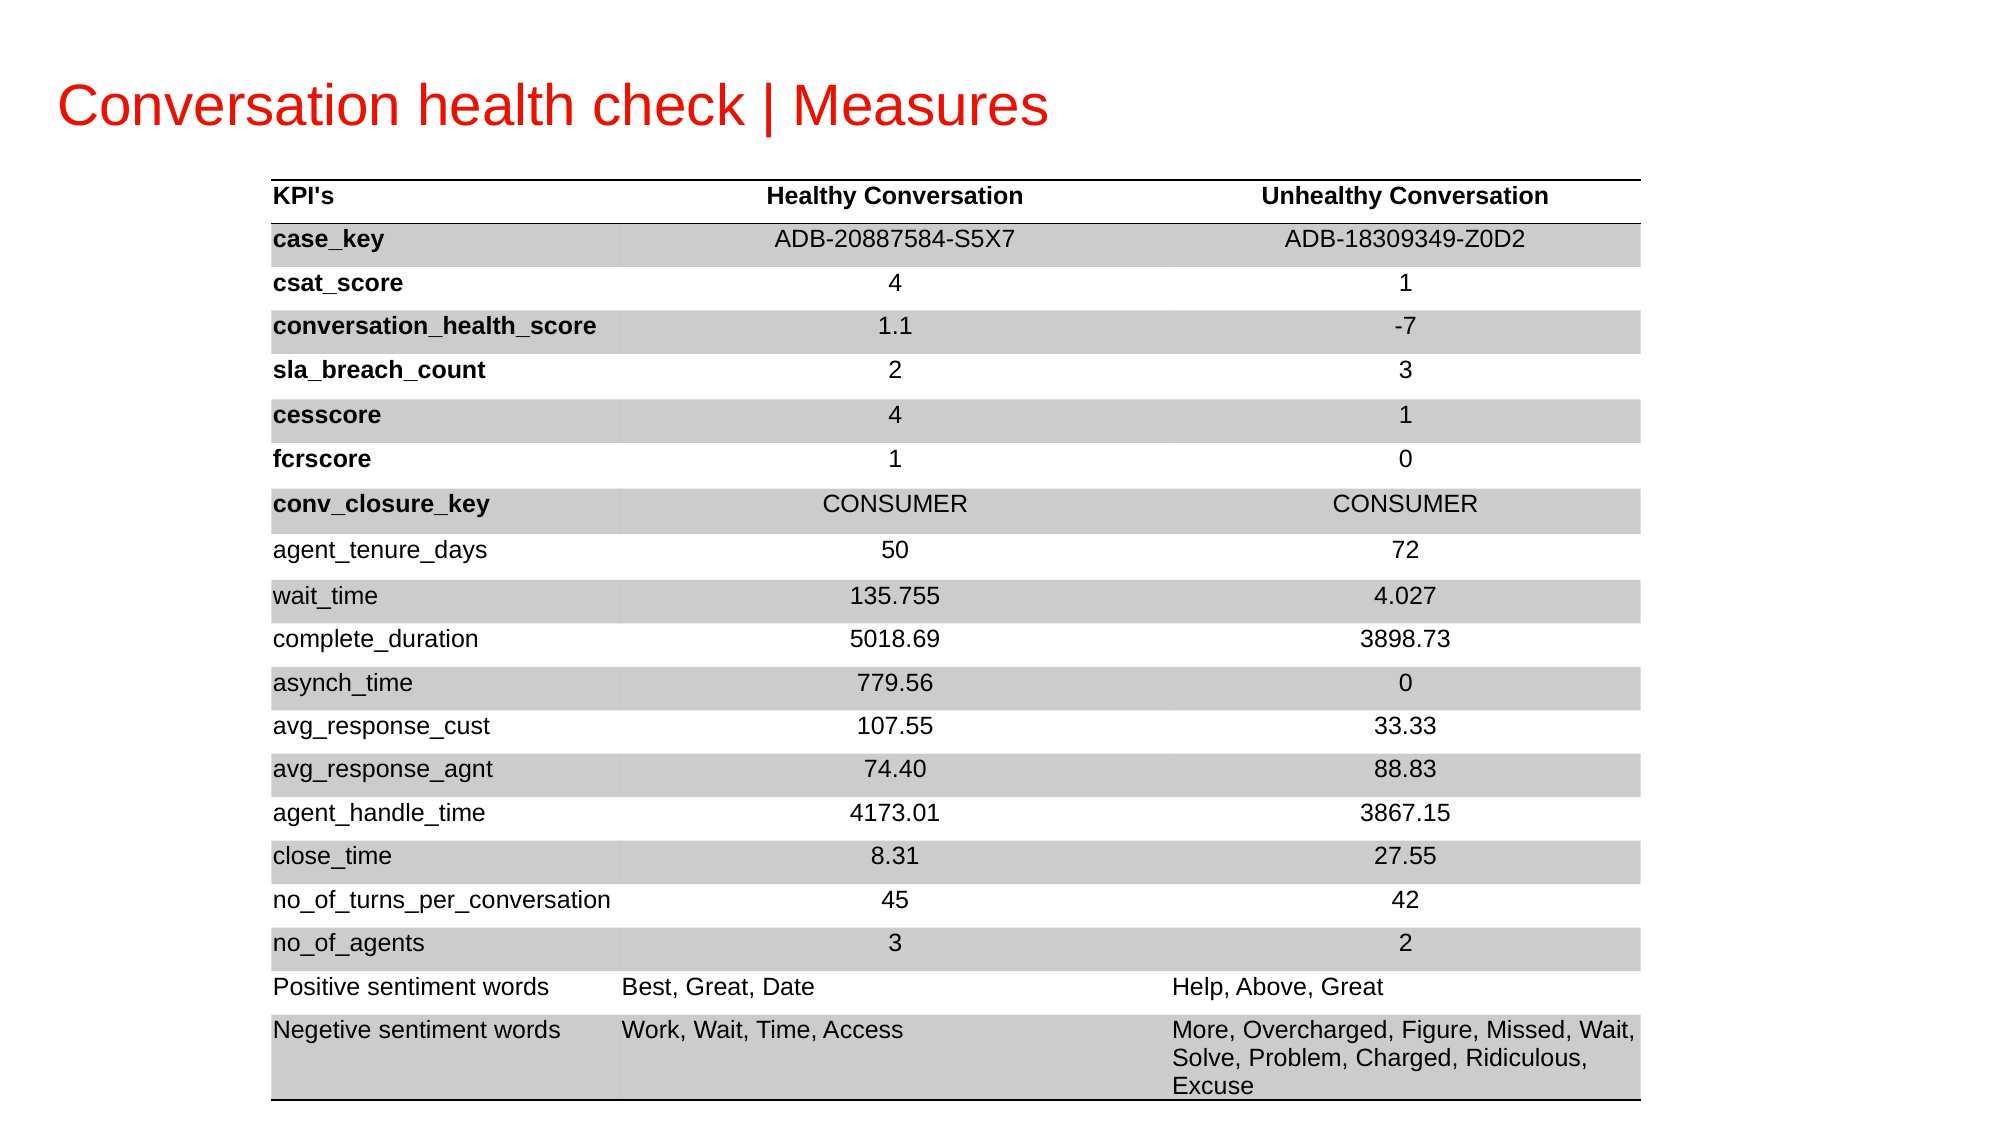

# Conversation health check | Measures
| KPI's | Healthy Conversation | Unhealthy Conversation |
| --- | --- | --- |
| case\_key | ADB-20887584-S5X7 | ADB-18309349-Z0D2 |
| csat\_score | 4 | 1 |
| conversation\_health\_score | 1.1 | -7 |
| sla\_breach\_count | 2 | 3 |
| cesscore | 4 | 1 |
| fcrscore | 1 | 0 |
| conv\_closure\_key | CONSUMER | CONSUMER |
| agent\_tenure\_days | 50 | 72 |
| wait\_time | 135.755 | 4.027 |
| complete\_duration | 5018.69 | 3898.73 |
| asynch\_time | 779.56 | 0 |
| avg\_response\_cust | 107.55 | 33.33 |
| avg\_response\_agnt | 74.40 | 88.83 |
| agent\_handle\_time | 4173.01 | 3867.15 |
| close\_time | 8.31 | 27.55 |
| no\_of\_turns\_per\_conversation | 45 | 42 |
| no\_of\_agents | 3 | 2 |
| Positive sentiment words | Best, Great, Date | Help, Above, Great |
| Negetive sentiment words | Work, Wait, Time, Access | More, Overcharged, Figure, Missed, Wait, Solve, Problem, Charged, Ridiculous, Excuse |